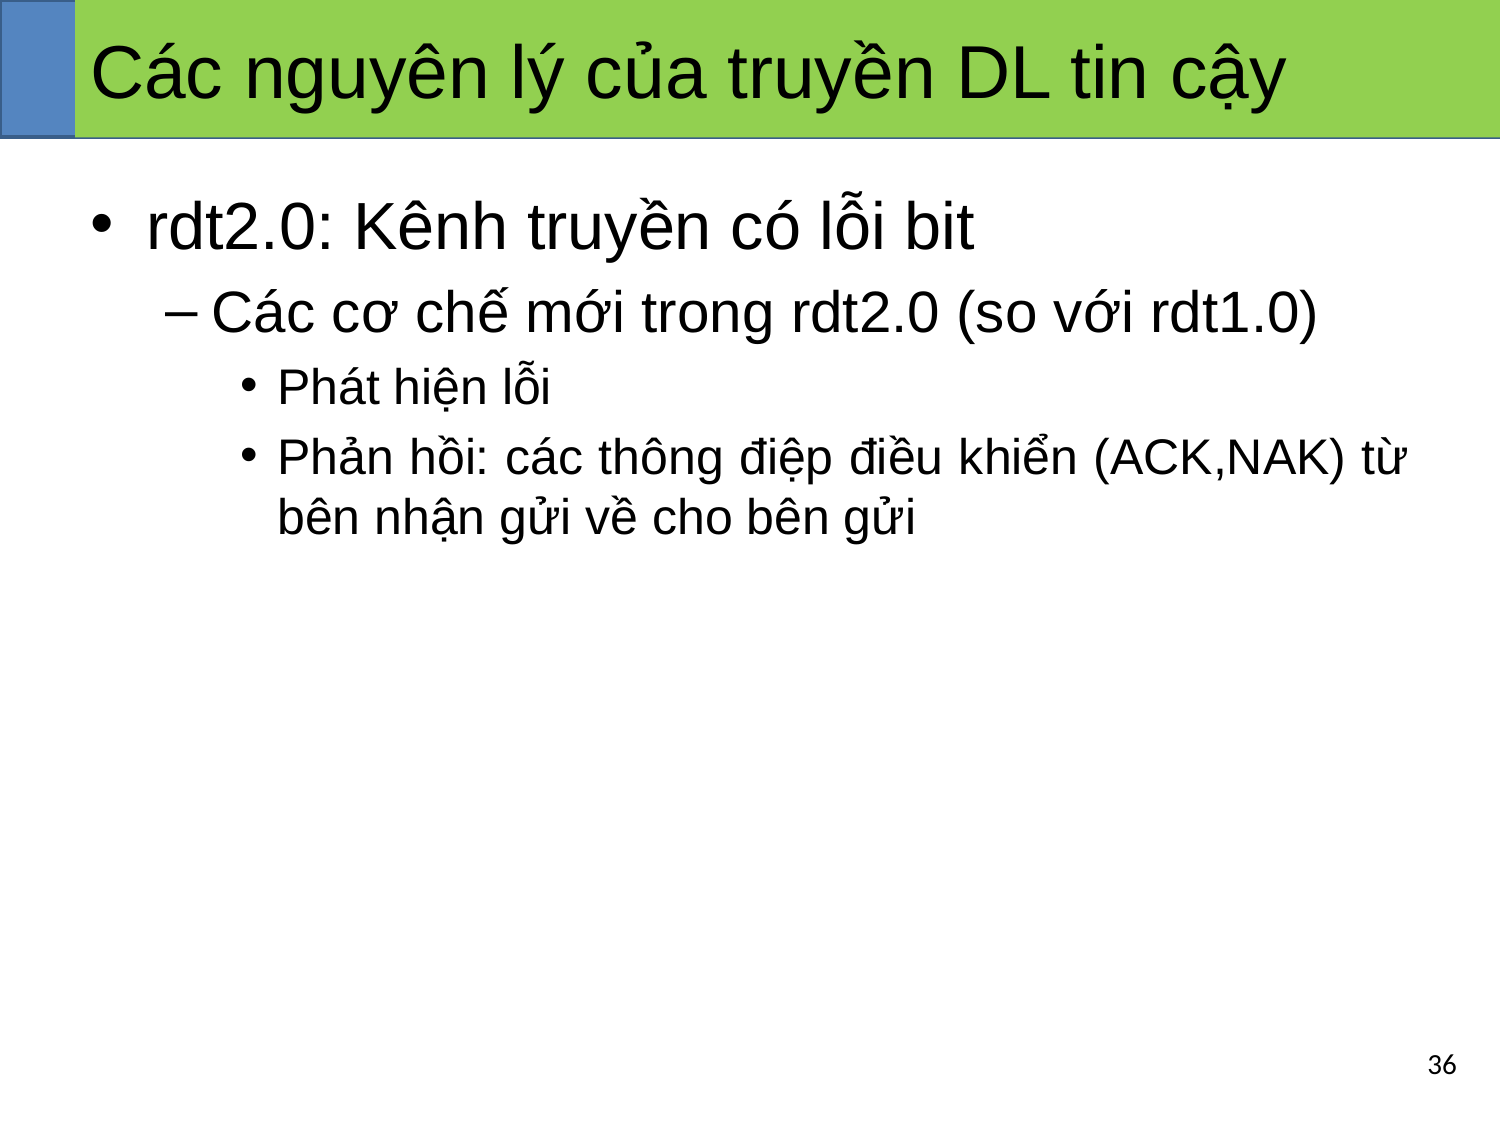

# Các nguyên lý của truyền DL tin cậy
rdt2.0: Kênh truyền có lỗi bit
Các cơ chế mới trong rdt2.0 (so với rdt1.0)
Phát hiện lỗi
Phản hồi: các thông điệp điều khiển (ACK,NAK) từ bên nhận gửi về cho bên gửi

36